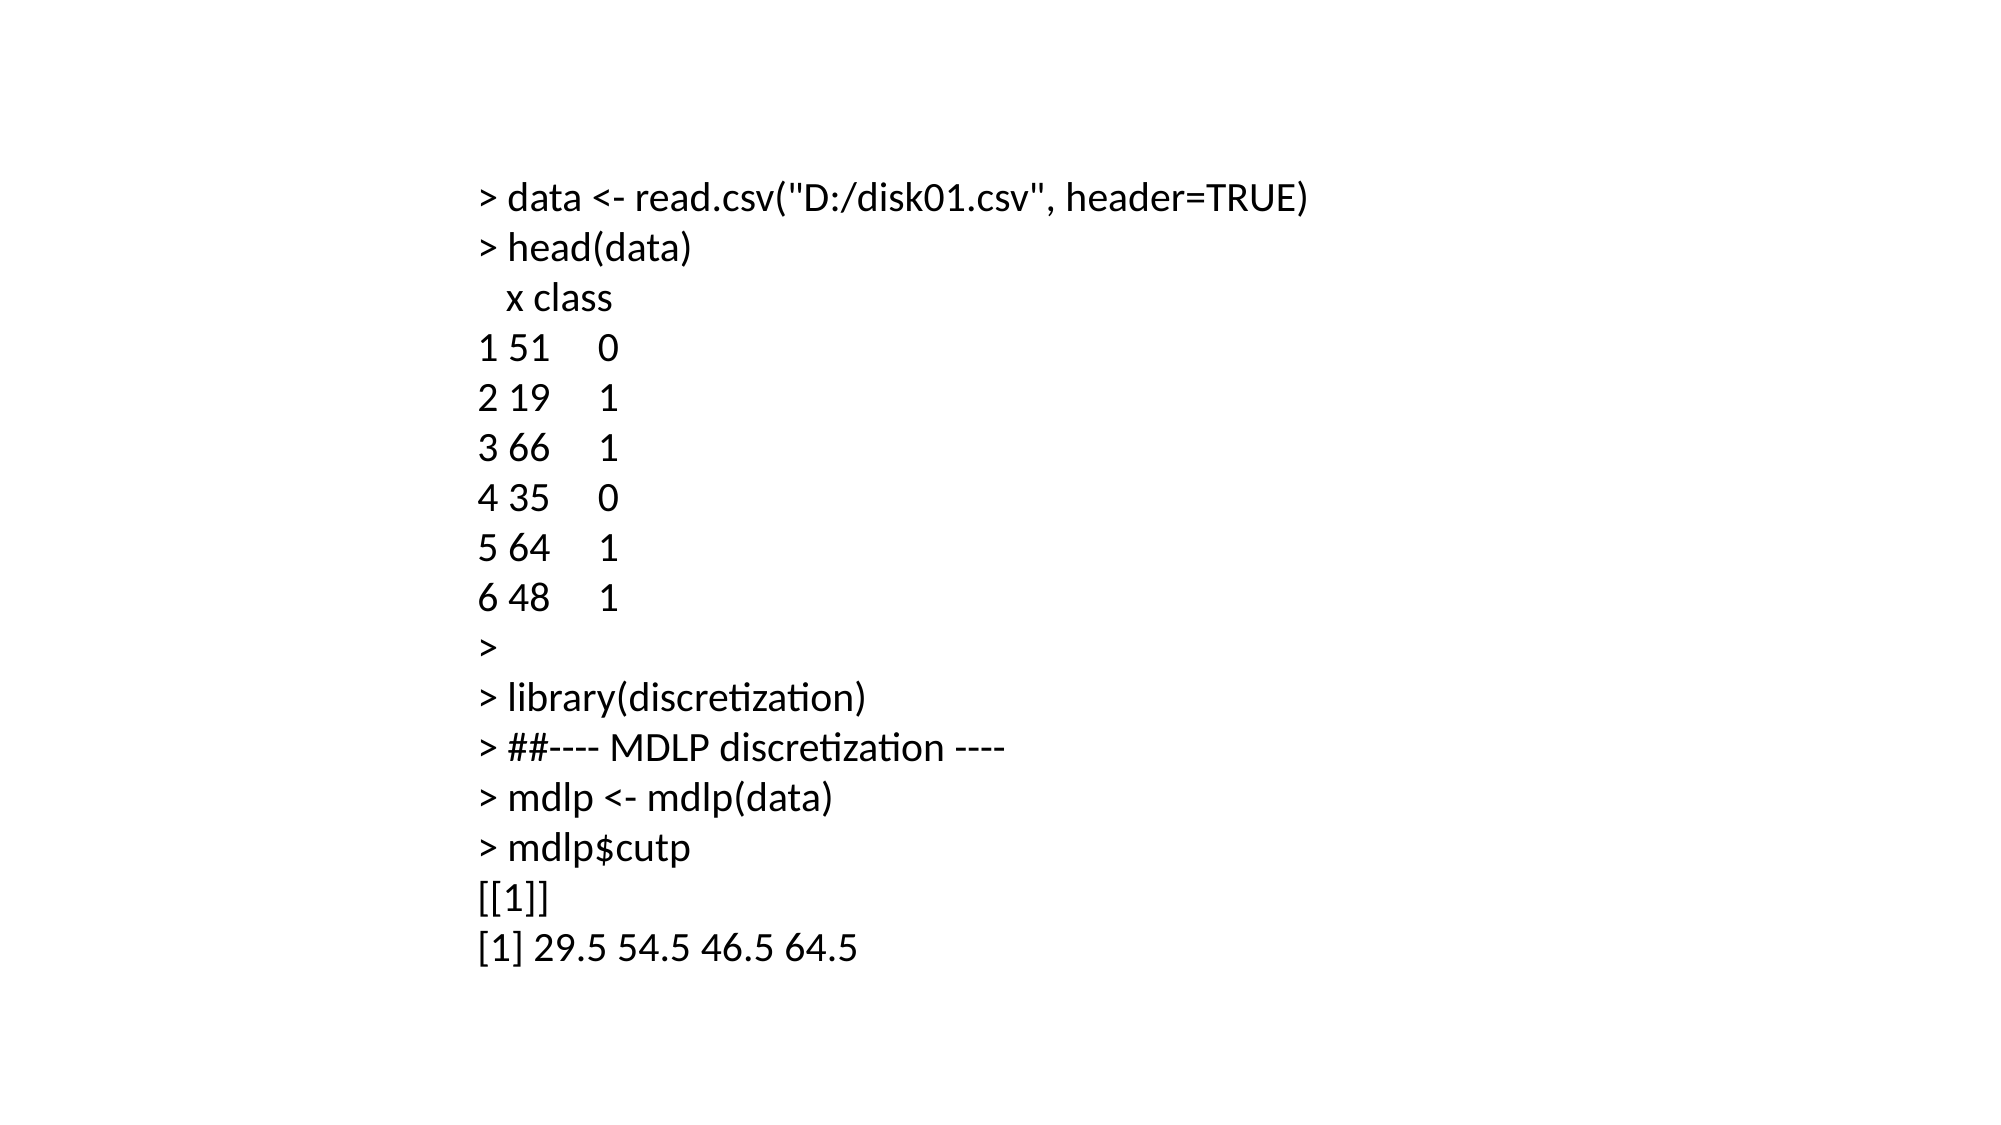

> data <- read.csv("D:/disk01.csv", header=TRUE)
> head(data)
   x class
1 51     0
2 19     1
3 66     1
4 35     0
5 64     1
6 48     1
>
> library(discretization)
> ##---- MDLP discretization ----
> mdlp <- mdlp(data)
> mdlp$cutp
[[1]]
[1] 29.5 54.5 46.5 64.5